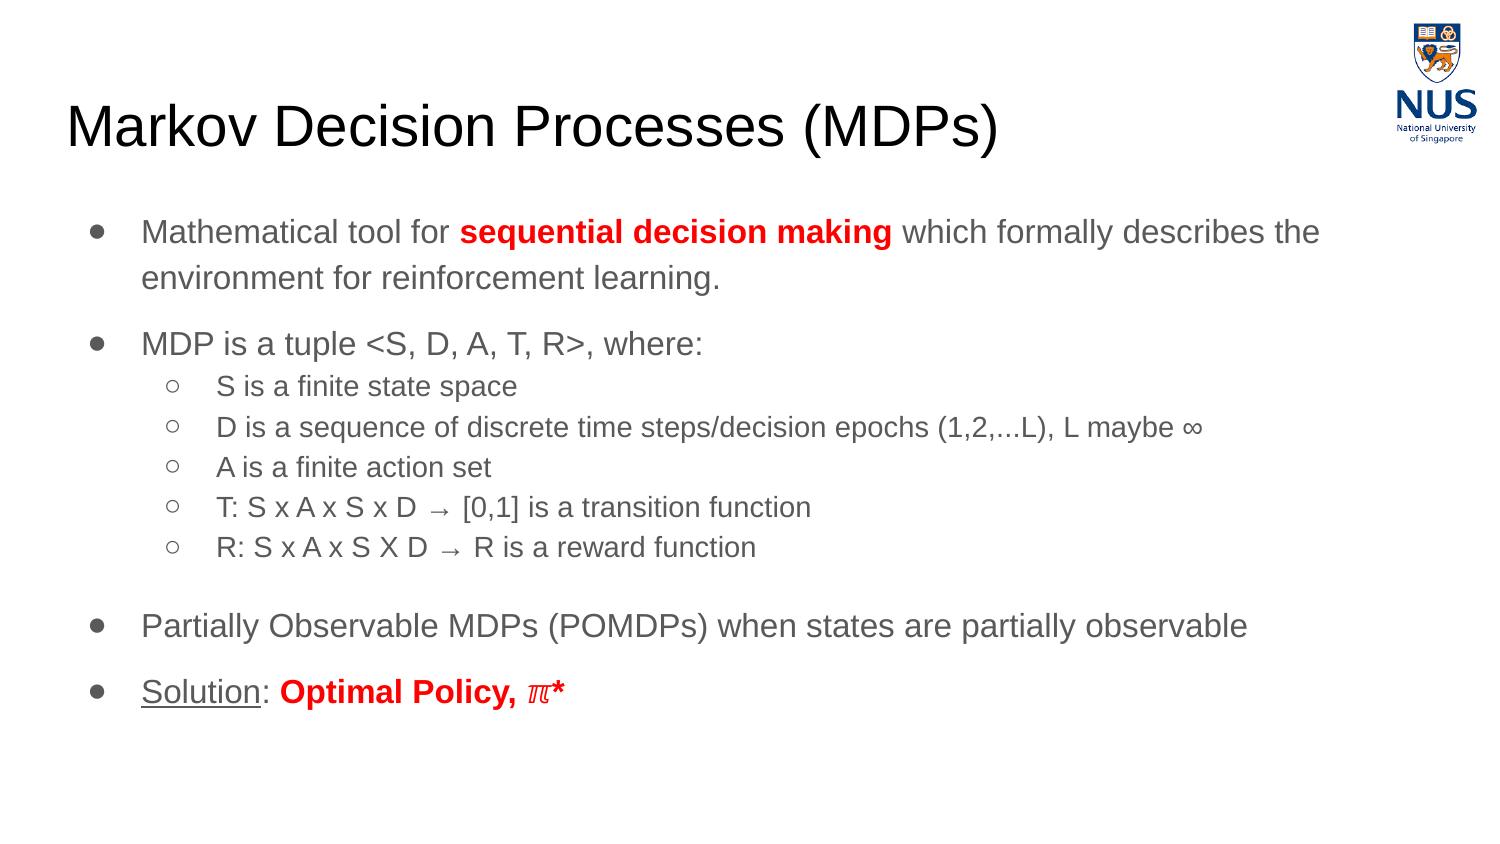

# Markov Decision Processes (MDPs)
Mathematical tool for sequential decision making which formally describes the environment for reinforcement learning.
MDP is a tuple <S, D, A, T, R>, where:
S is a finite state space
D is a sequence of discrete time steps/decision epochs (1,2,...L), L maybe ∞
A is a finite action set
T: S x A x S x D → [0,1] is a transition function
R: S x A x S X D → R is a reward function

Partially Observable MDPs (POMDPs) when states are partially observable
Solution: Optimal Policy, ℼ*